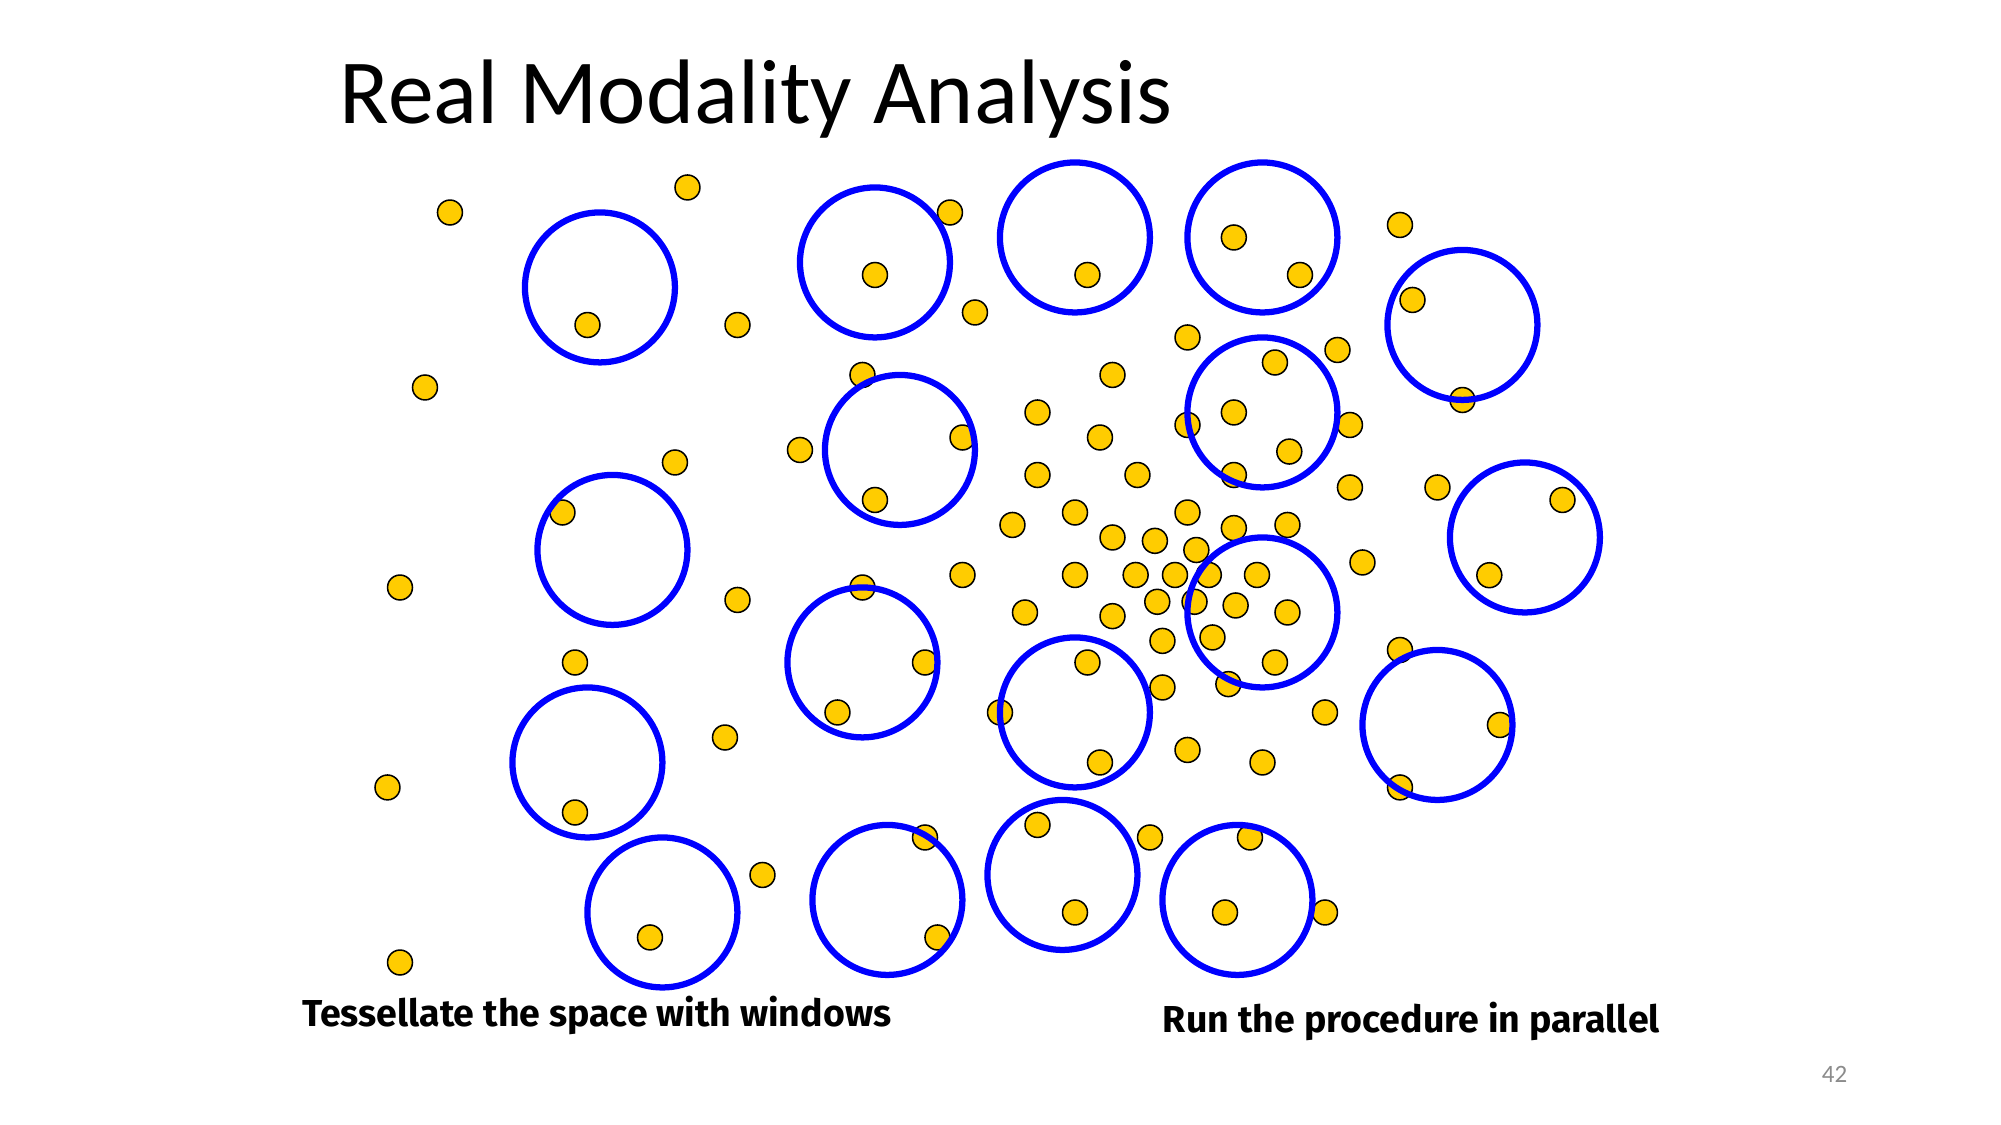

# Real Modality Analysis

Tessellate the space with windows
Run the procedure in parallel
42
26-Oct-17
42